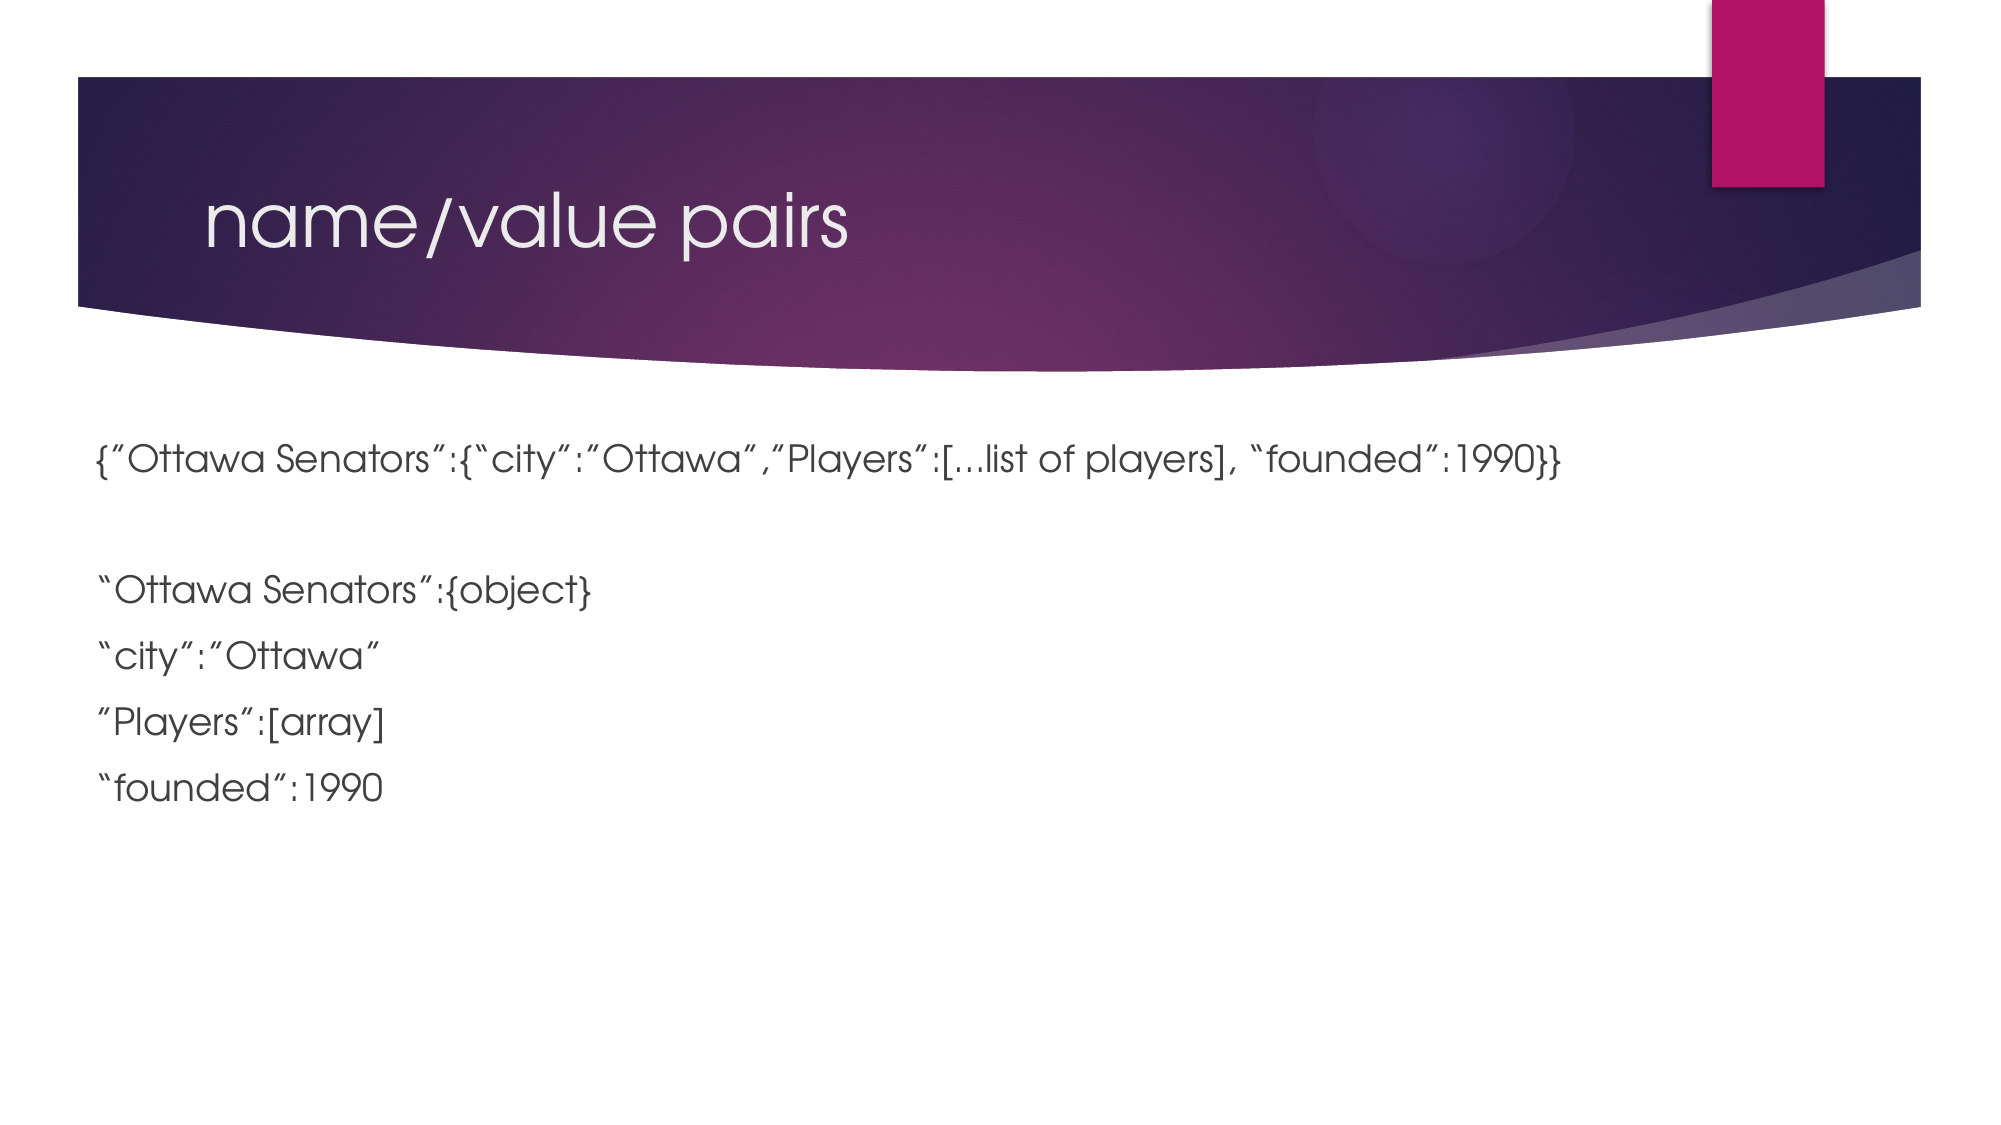

# name/value pairs
{”Ottawa Senators”:{“city”:”Ottawa”,”Players”:[…list of players], “founded”:1990}}

“Ottawa Senators”:{object}
“city”:”Ottawa”
”Players”:[array]
“founded”:1990